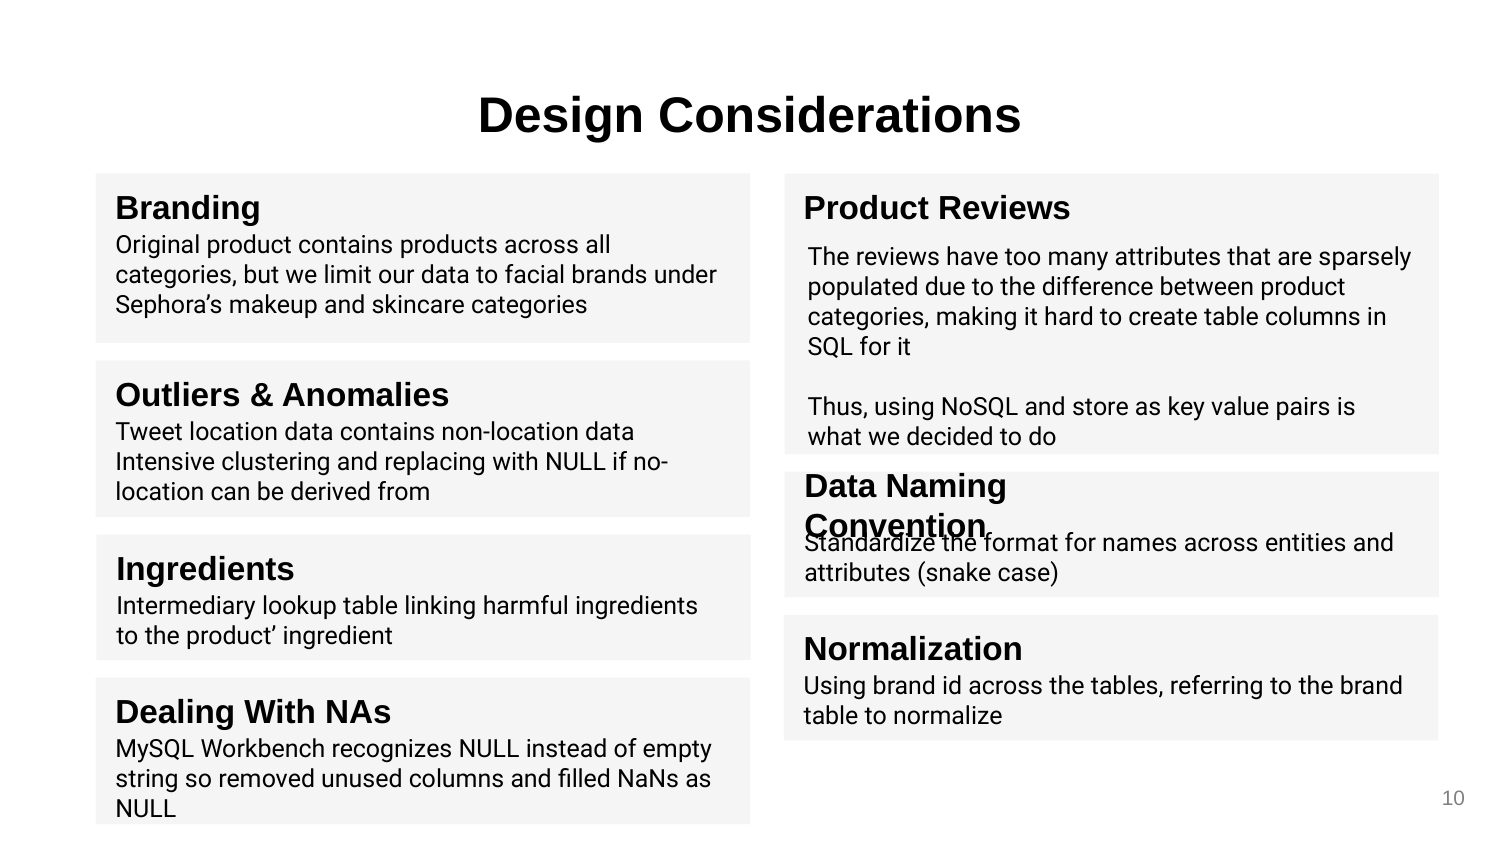

# Design Considerations
Product Reviews

The reviews have too many attributes that are sparsely populated due to the difference between product categories, making it hard to create table columns in SQL for it

Thus, using NoSQL and store as key value pairs is what we decided to do

Branding
Original product contains products across all categories, but we limit our data to facial brands under Sephora’s makeup and skincare categories

Outliers & Anomalies
Tweet location data contains non-location data
Intensive clustering and replacing with NULL if no-location can be derived from

Data Naming Convention
Standardize the format for names across entities and attributes (snake case)

Ingredients
Intermediary lookup table linking harmful ingredients to the product’ ingredient

Normalization
Using brand id across the tables, referring to the brand table to normalize

Dealing With NAs
MySQL Workbench recognizes NULL instead of empty string so removed unused columns and filled NaNs as NULL
10